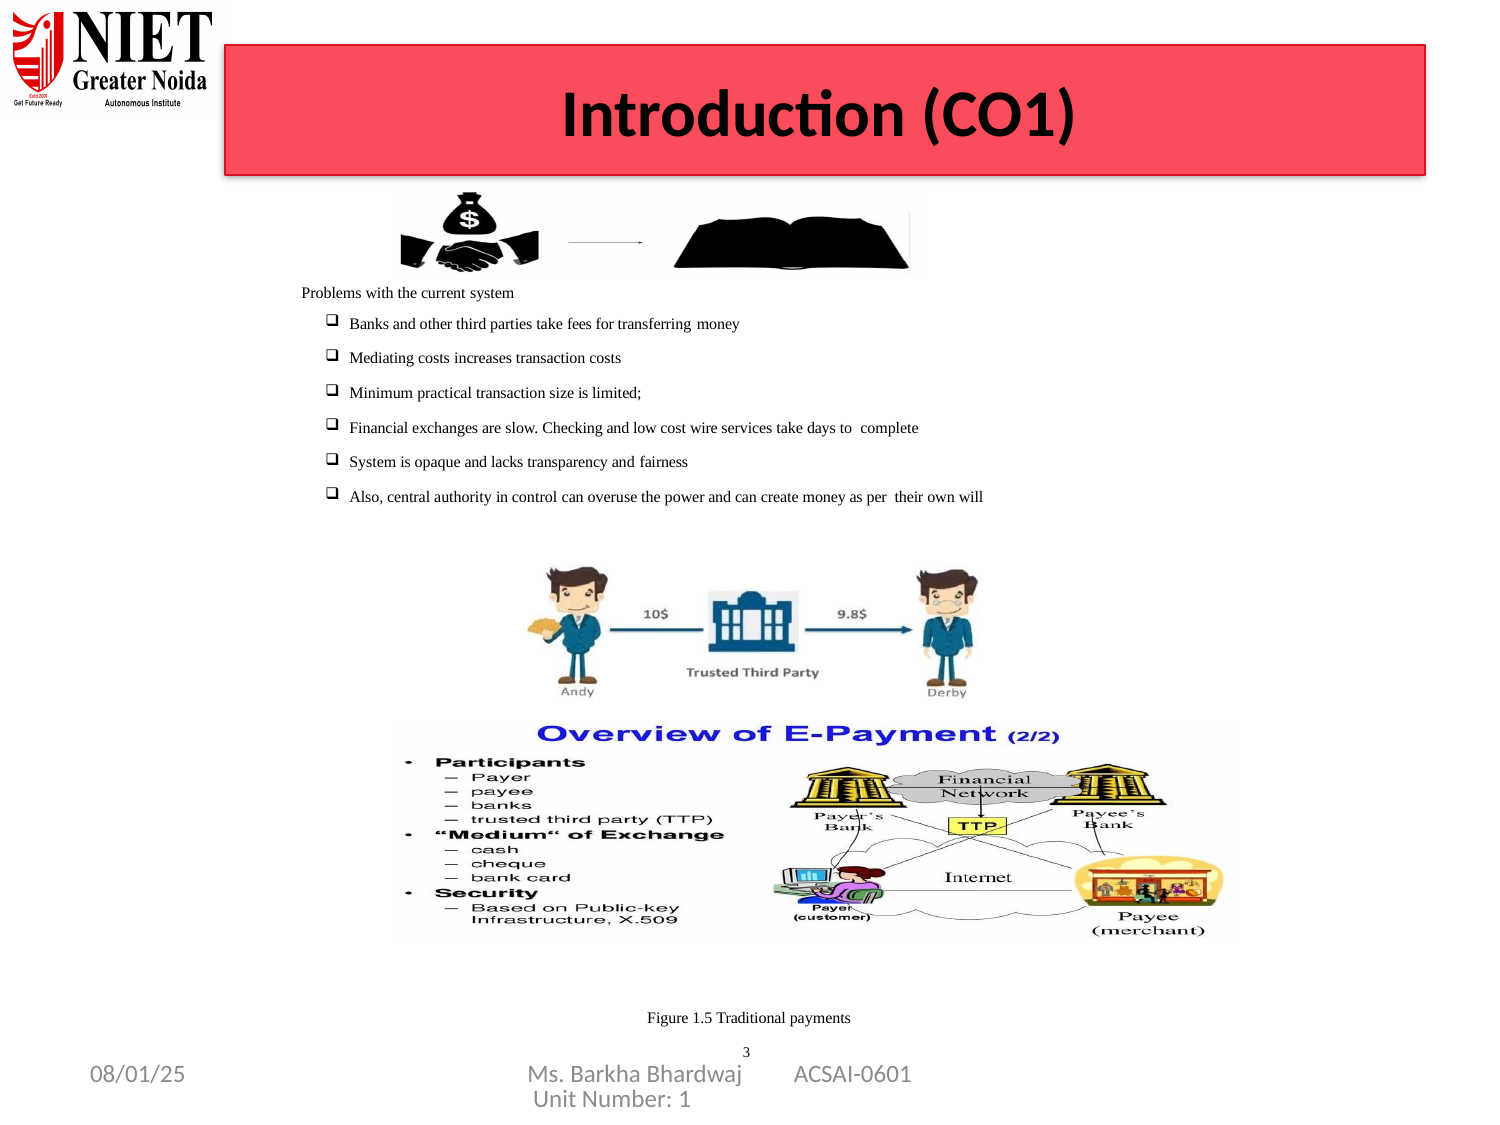

Introduction (CO1)
A ledger is a record-keeping book that stores all the transactions of an organization.

Figure 1.4 Ledger
Problems with the current system
Banks and other third parties take fees for transferring money
Mediating costs increases transaction costs
Minimum practical transaction size is limited;
Financial exchanges are slow. Checking and low cost wire services take days to  complete
System is opaque and lacks transparency and fairness
Also, central authority in control can overuse the power and can create money as per  their own will

Figure 1.5 Traditional payments
08/01/25
Ms. Barkha Bhardwaj         ACSAI-0601           Unit Number: 1
3